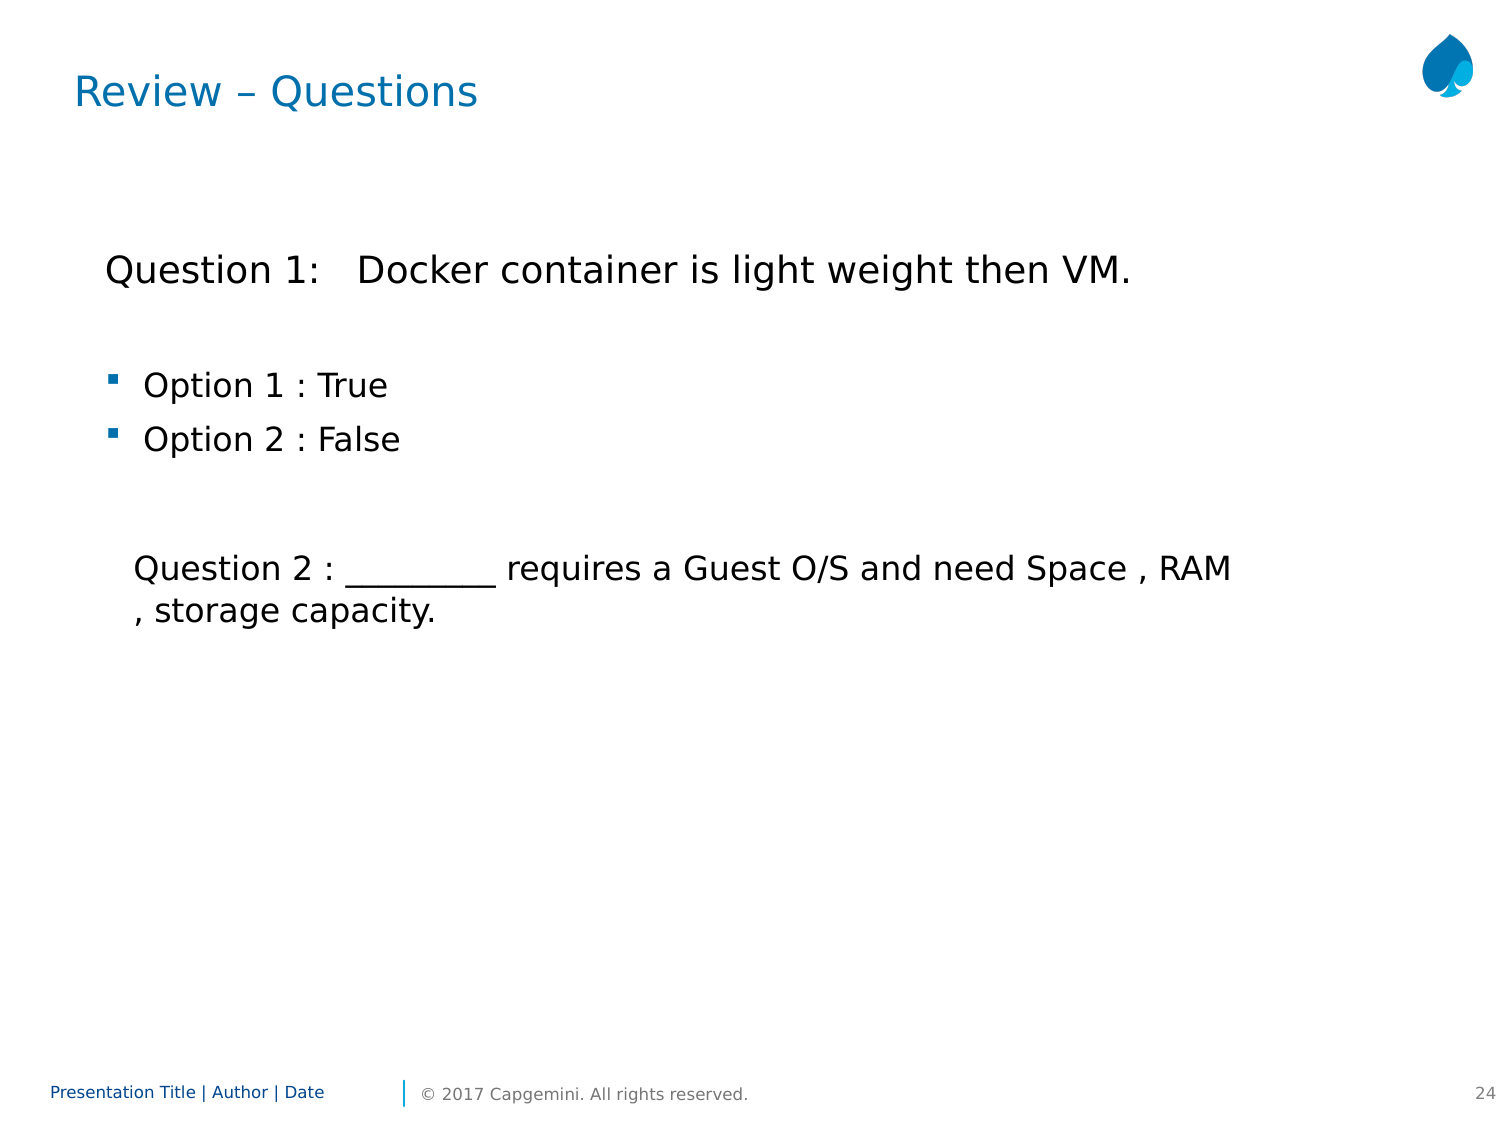

Review – Questions
Question 1:   Docker container is light weight then VM.

Option 1 : True
Option 2 : False

Question 2 : _________ requires a Guest O/S and need Space , RAM , storage capacity.